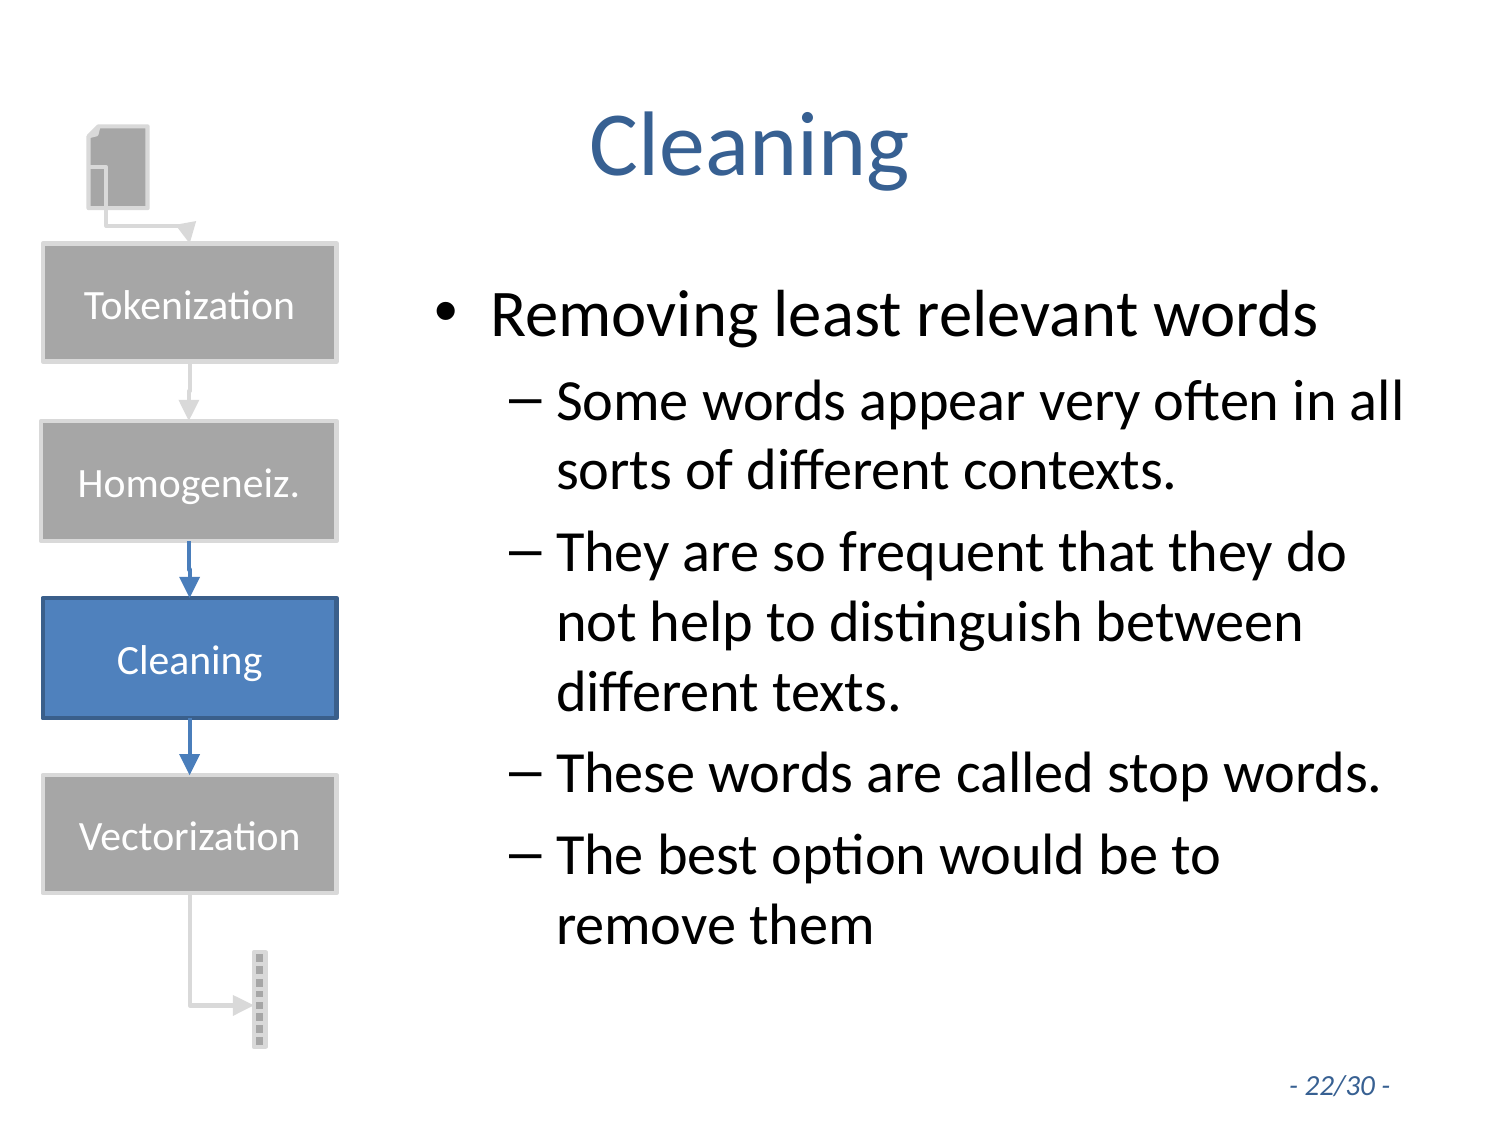

# Cleaning

Tokenization
Removing least relevant words
Some words appear very often in all sorts of different contexts.
They are so frequent that they do not help to distinguish between different texts.
These words are called stop words.
The best option would be to remove them

Homogeneiz.
Cleaning
Vectorization